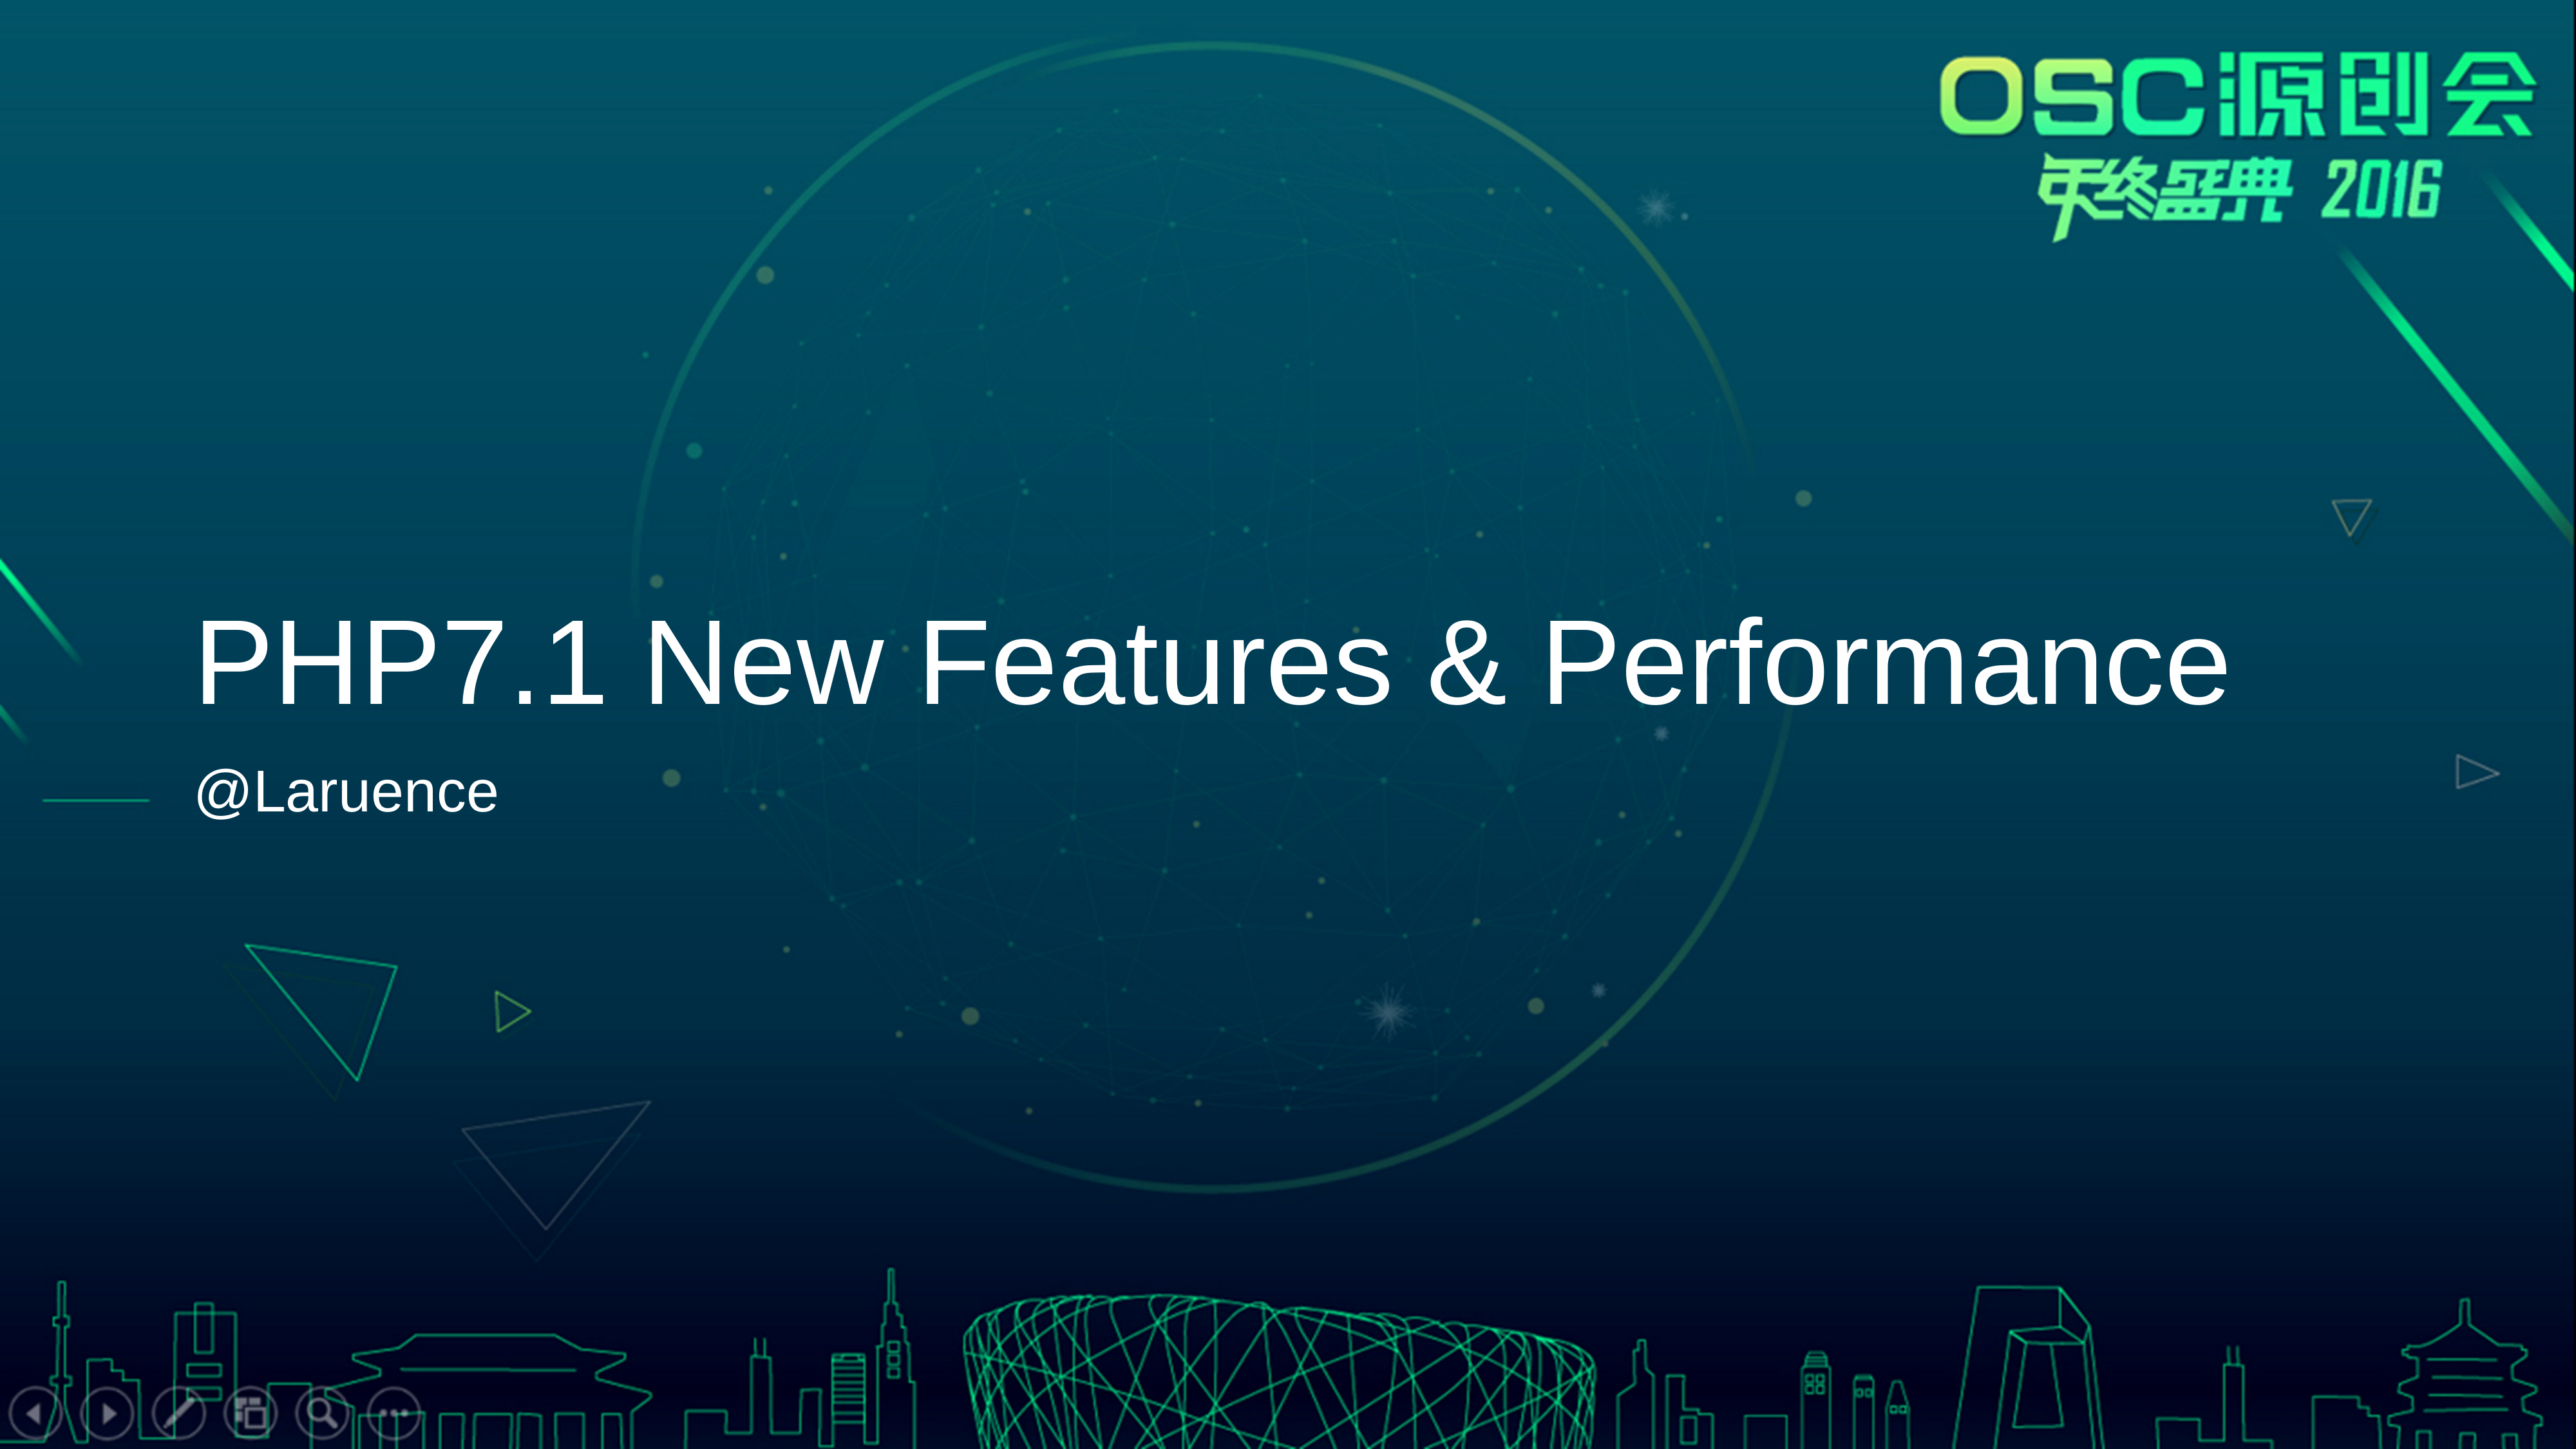

# PHP7.1 New Features & Performance
@Laruence